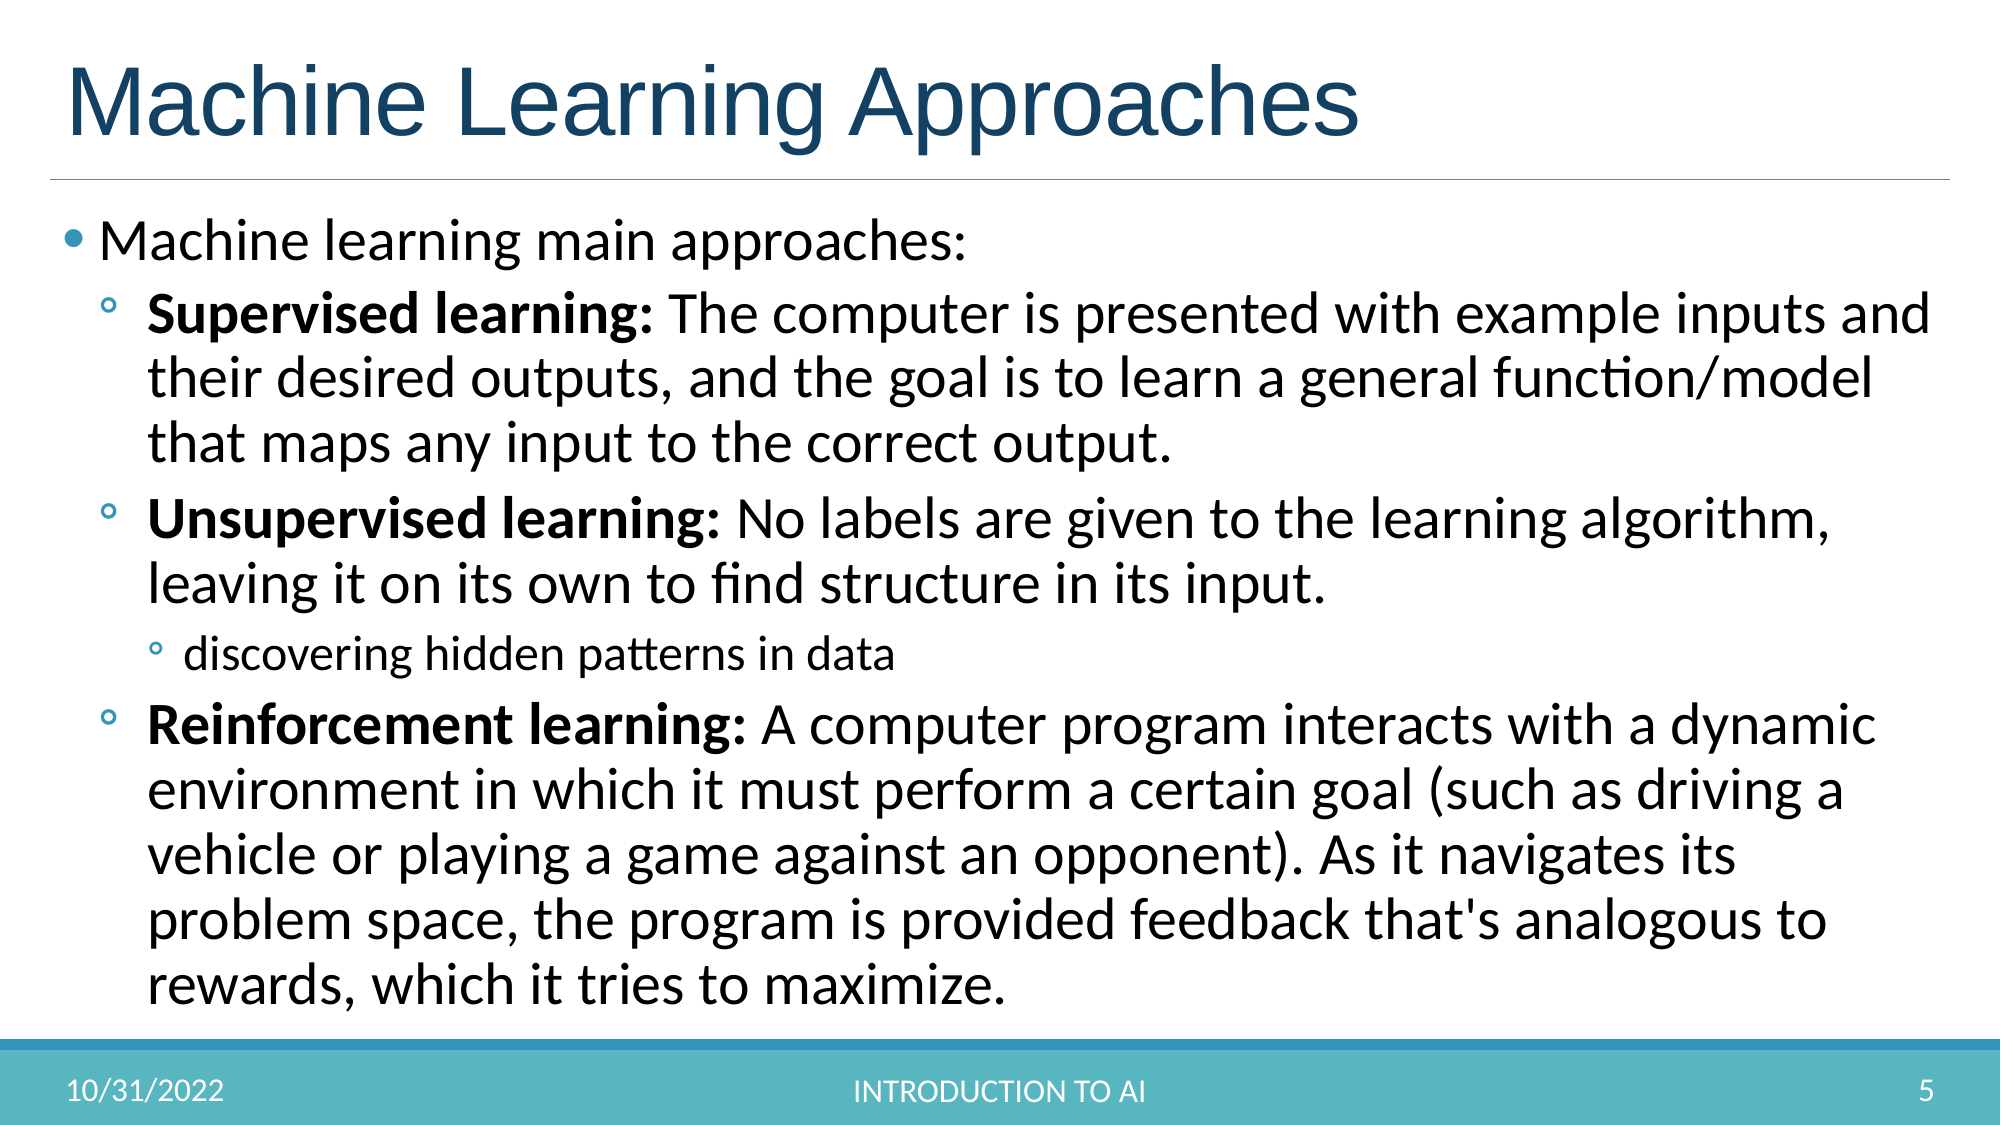

# Machine Learning Approaches
Machine learning main approaches:
Supervised learning: The computer is presented with example inputs and their desired outputs, and the goal is to learn a general function/model that maps any input to the correct output.
Unsupervised learning: No labels are given to the learning algorithm, leaving it on its own to find structure in its input.
discovering hidden patterns in data
Reinforcement learning: A computer program interacts with a dynamic environment in which it must perform a certain goal (such as driving a vehicle or playing a game against an opponent). As it navigates its problem space, the program is provided feedback that's analogous to rewards, which it tries to maximize.
10/31/2022
5
Introduction to AI